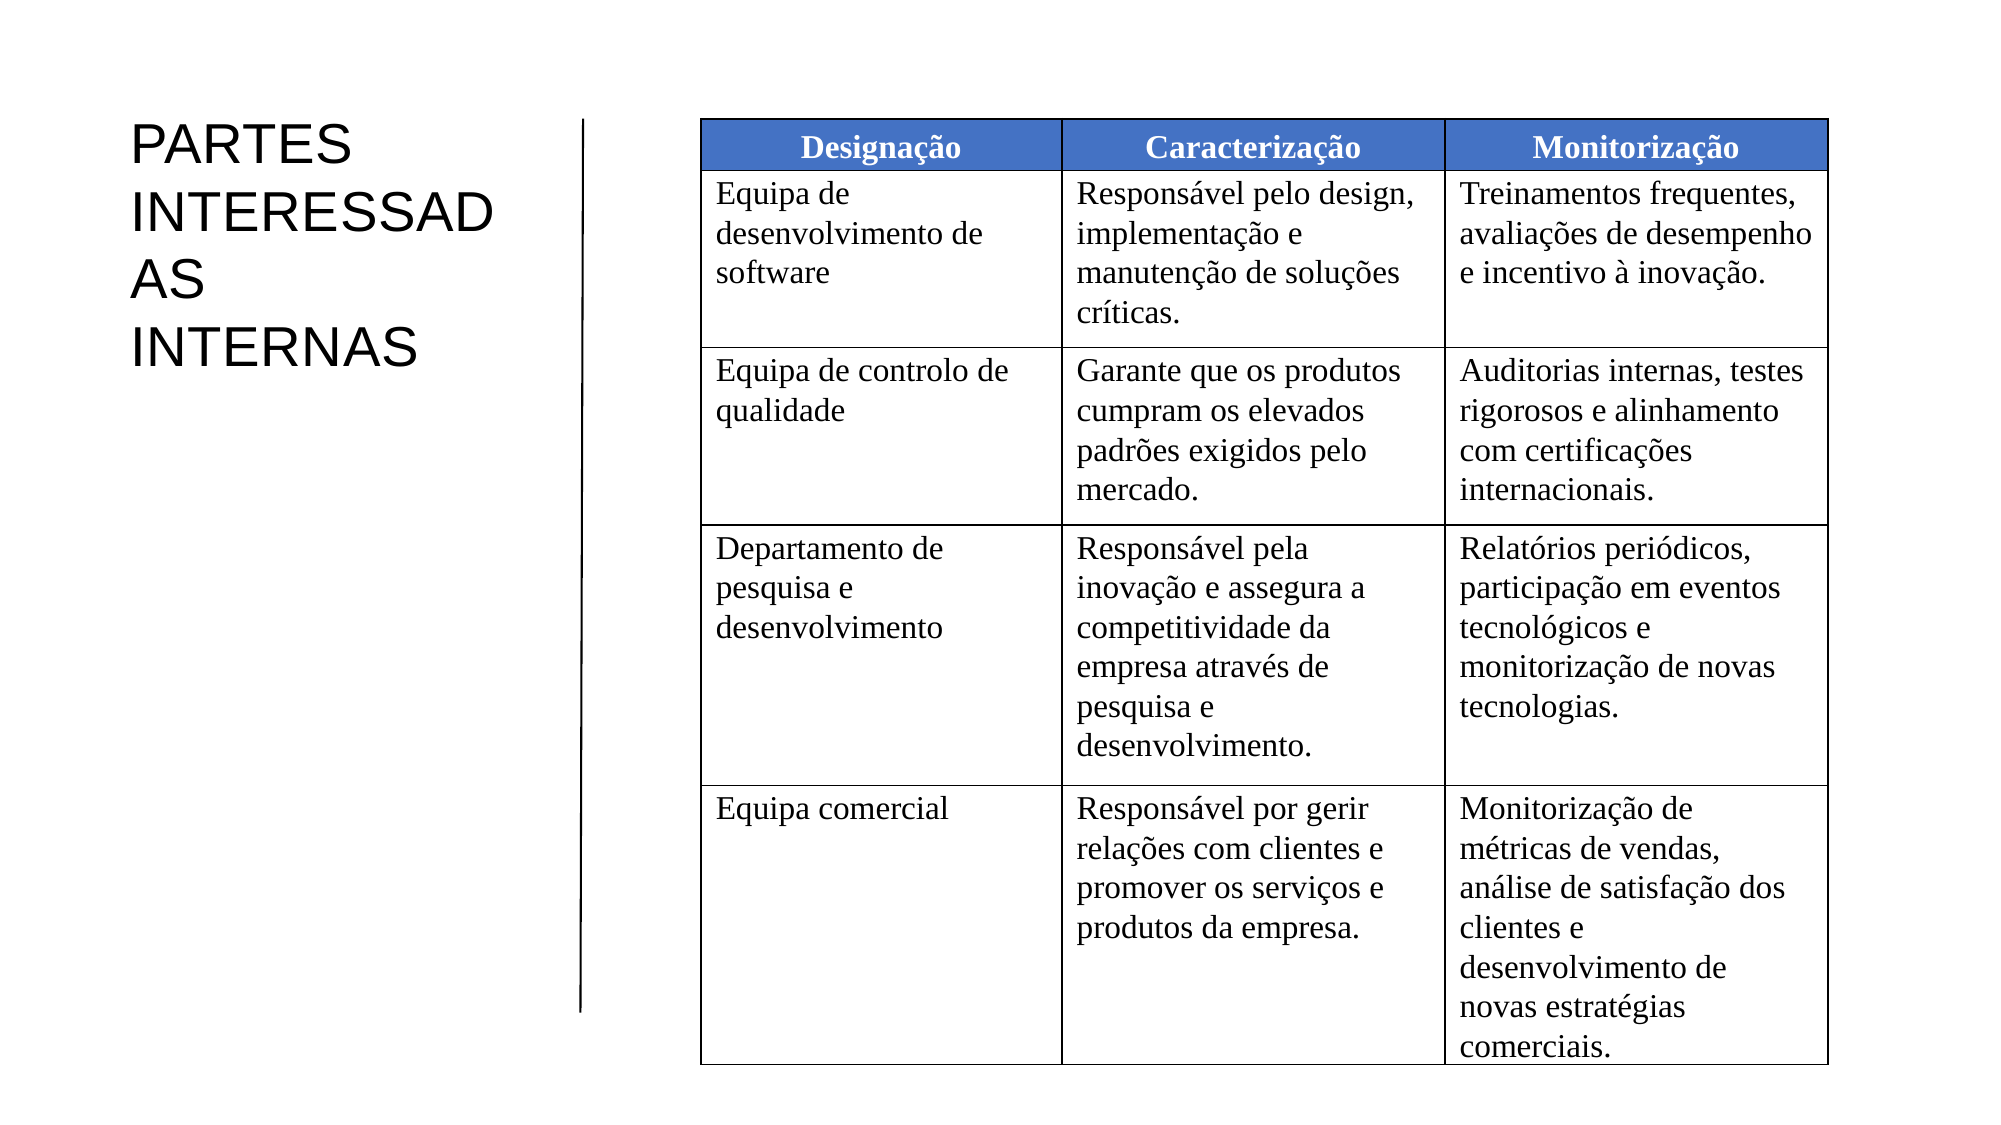

# Partes Interessadas Internas
| Designação | Caracterização | Monitorização |
| --- | --- | --- |
| Equipa de desenvolvimento de software | Responsável pelo design, implementação e manutenção de soluções críticas. | Treinamentos frequentes, avaliações de desempenho e incentivo à inovação. |
| Equipa de controlo de qualidade | Garante que os produtos cumpram os elevados padrões exigidos pelo mercado. | Auditorias internas, testes rigorosos e alinhamento com certificações internacionais. |
| Departamento de pesquisa e desenvolvimento | Responsável pela inovação e assegura a competitividade da empresa através de pesquisa e desenvolvimento. | Relatórios periódicos, participação em eventos tecnológicos e monitorização de novas tecnologias. |
| Equipa comercial | Responsável por gerir relações com clientes e promover os serviços e produtos da empresa. | Monitorização de métricas de vendas, análise de satisfação dos clientes e desenvolvimento de novas estratégias comerciais. |